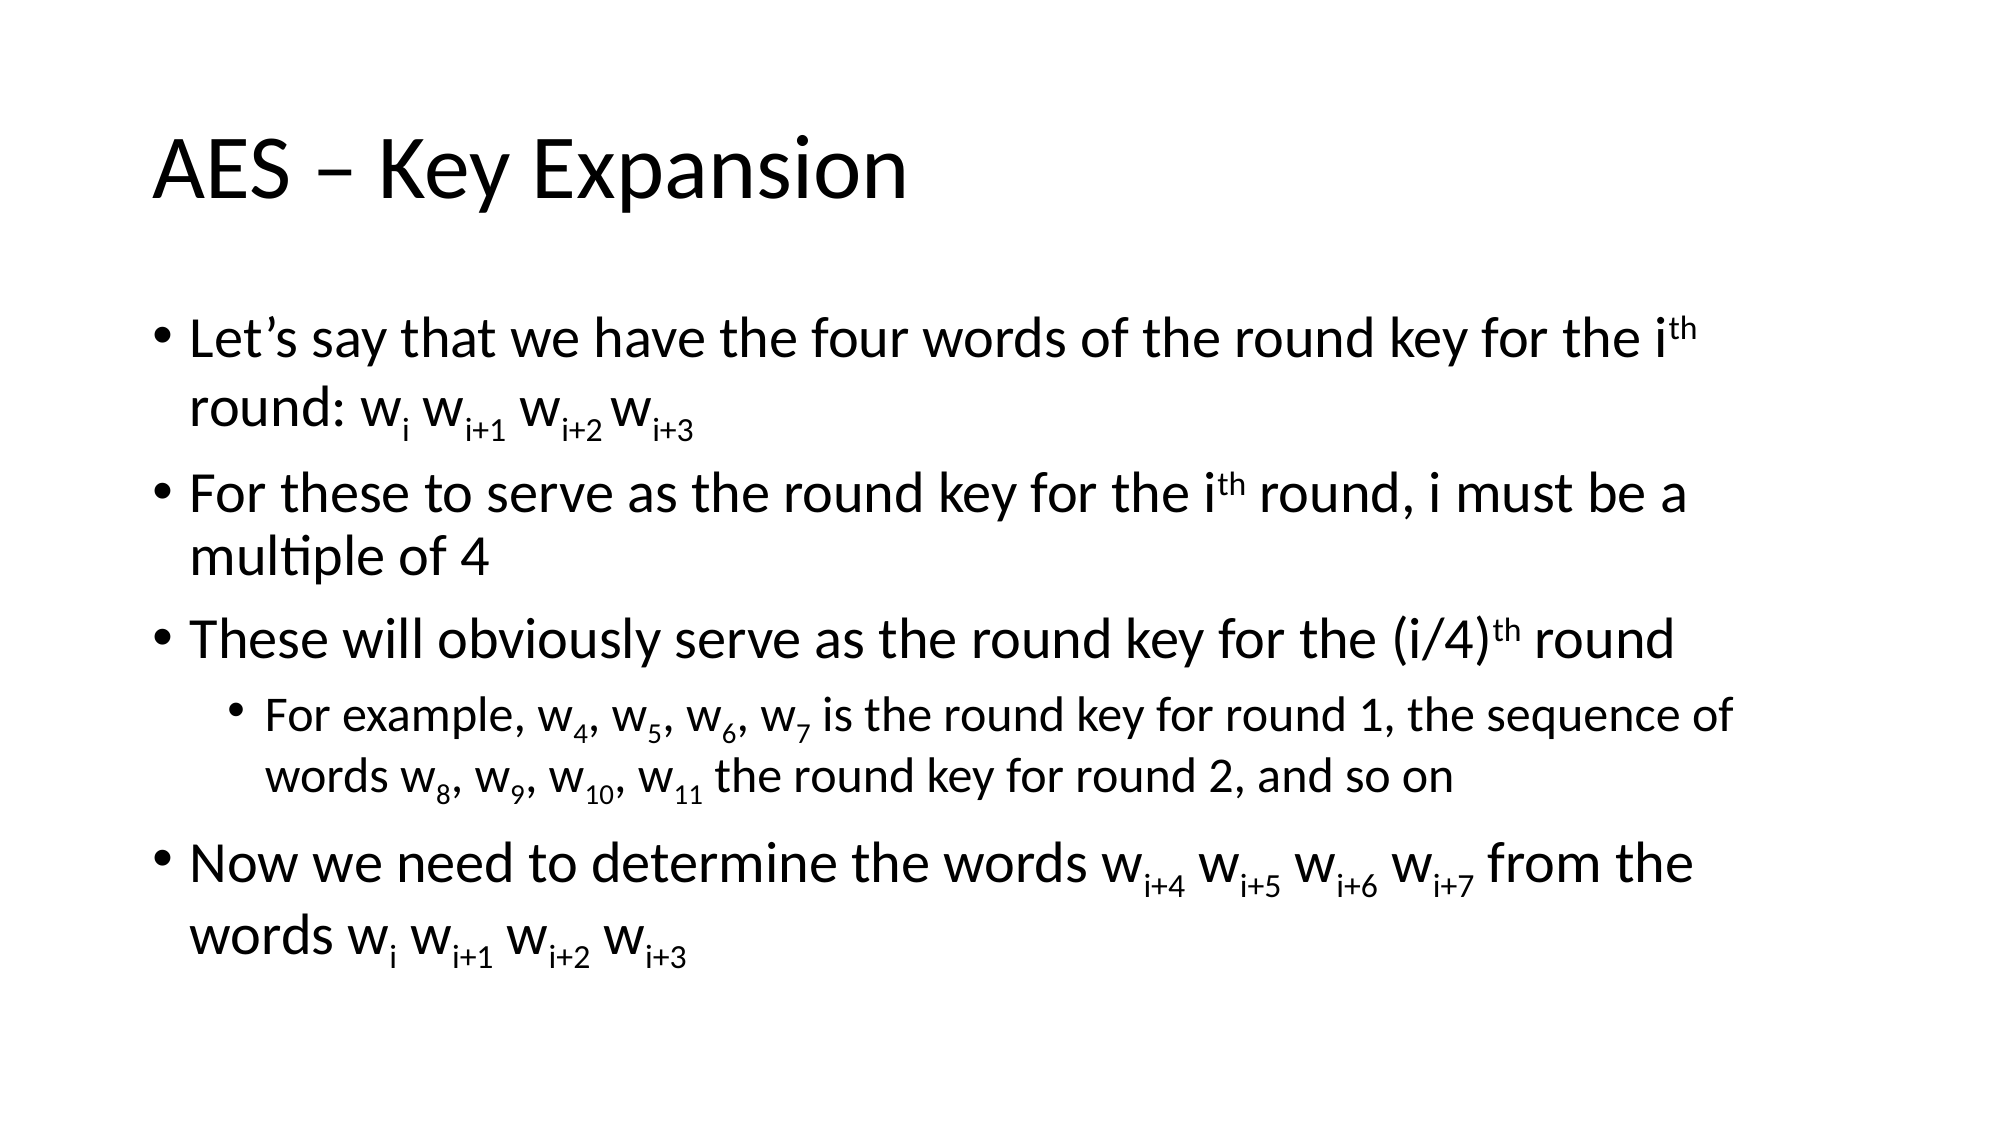

# AES – Key Expansion
Let’s say that we have the four words of the round key for the ith round: wi wi+1 wi+2 wi+3
For these to serve as the round key for the ith round, i must be a multiple of 4
These will obviously serve as the round key for the (i/4)th round
For example, w4, w5, w6, w7 is the round key for round 1, the sequence of words w8, w9, w10, w11 the round key for round 2, and so on
Now we need to determine the words wi+4 wi+5 wi+6 wi+7 from the words wi wi+1 wi+2 wi+3